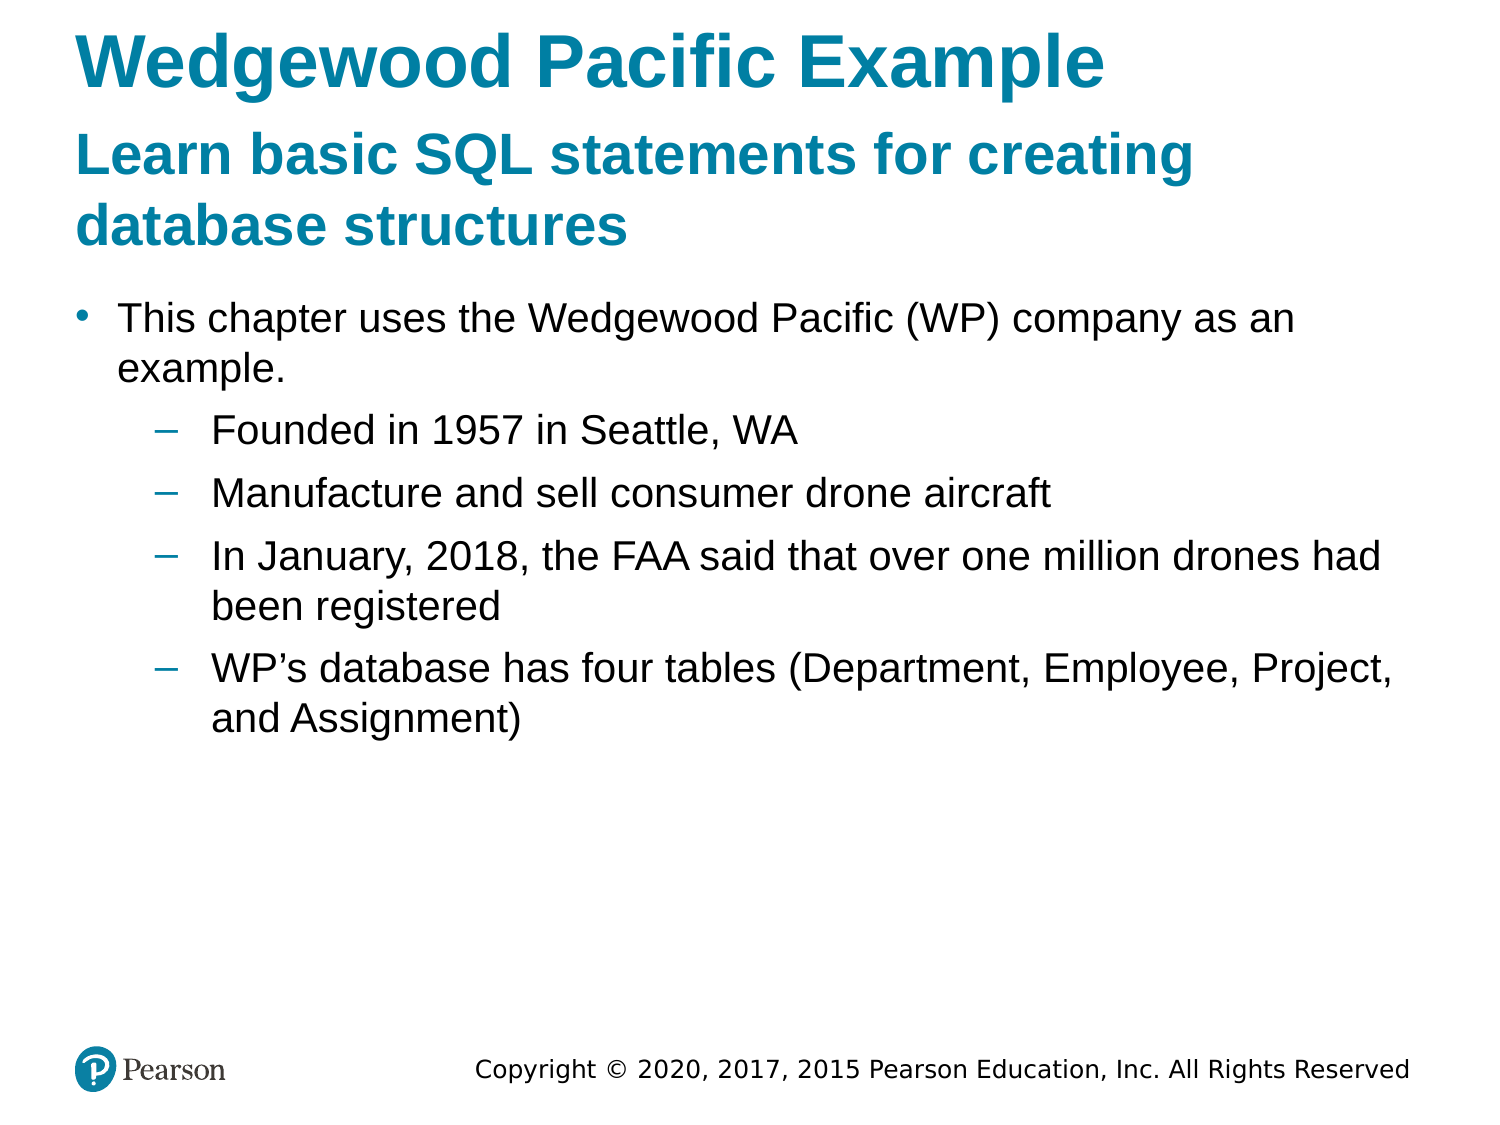

# Wedgewood Pacific Example
Learn basic SQL statements for creating database structures
This chapter uses the Wedgewood Pacific (WP) company as an example.
Founded in 1957 in Seattle, WA
Manufacture and sell consumer drone aircraft
In January, 2018, the FAA said that over one million drones had been registered
WP’s database has four tables (Department, Employee, Project, and Assignment)